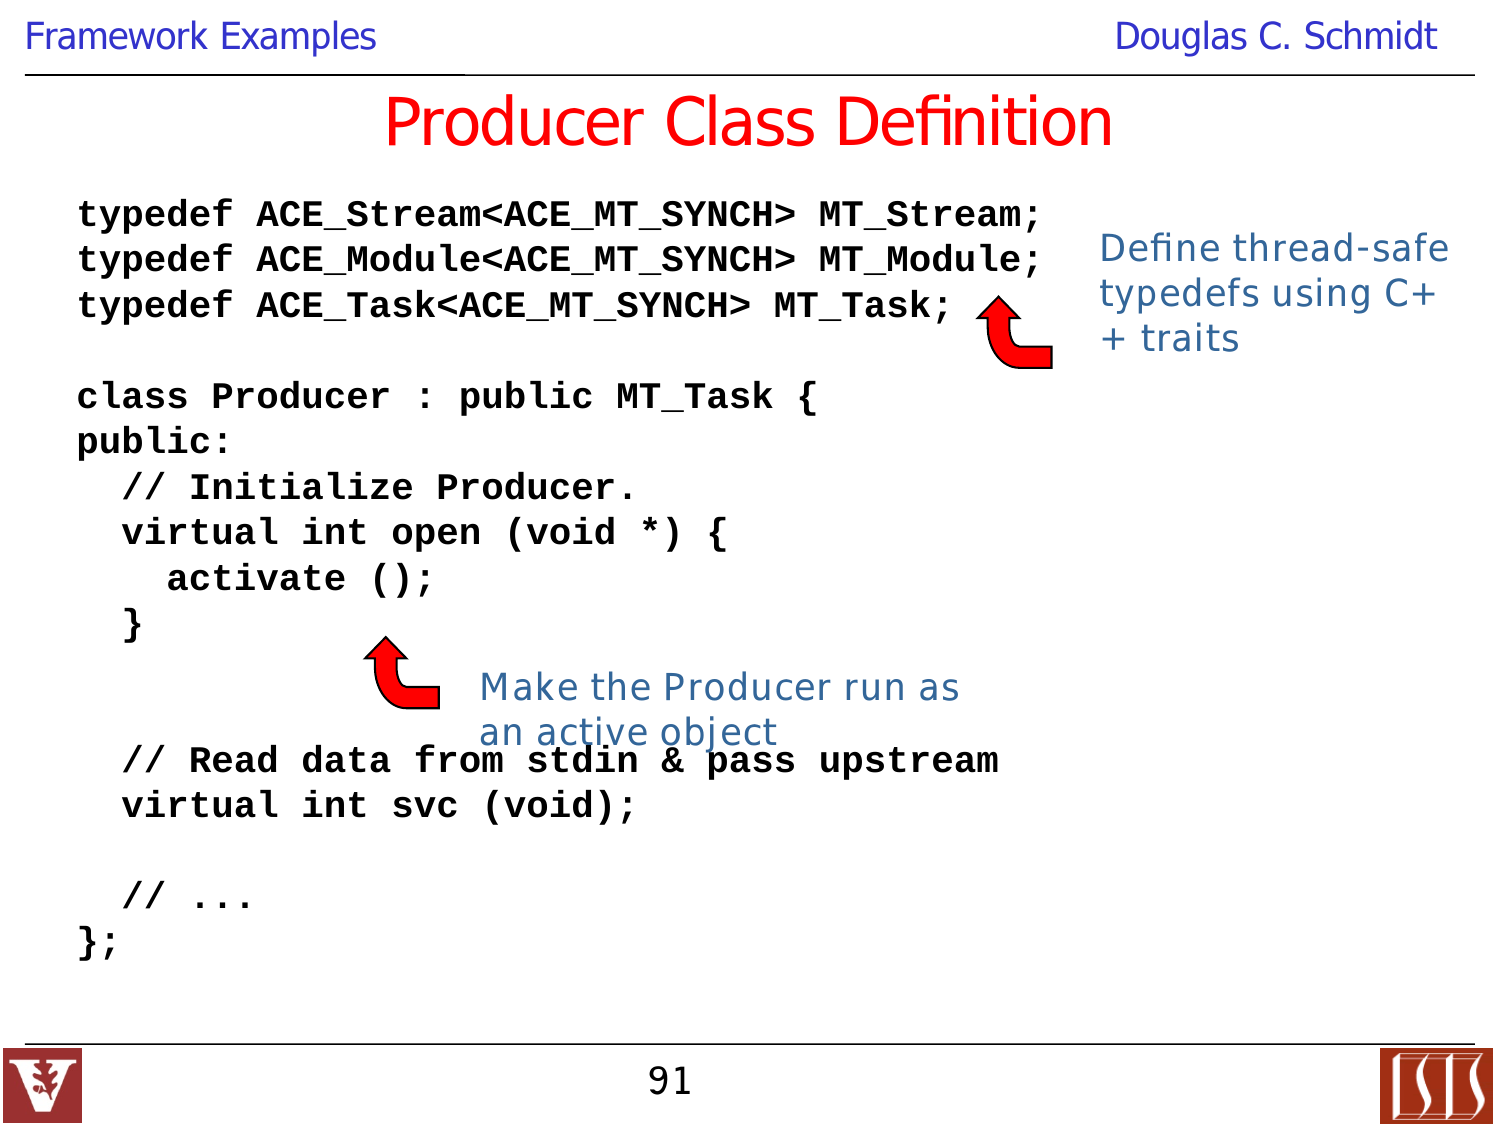

# Producer Class Definition

typedef ACE_Stream<ACE_MT_SYNCH> MT_Stream;
typedef ACE_Module<ACE_MT_SYNCH> MT_Module;
typedef ACE_Task<ACE_MT_SYNCH> MT_Task;

class Producer : public MT_Task {
public:
  // Initialize Producer.
  virtual int open (void *) {
    activate ();
  }

  // Read data from stdin & pass upstream
  virtual int svc (void);

  // ...
};
Define thread-safe typedefs using C++ traits

Make the Producer run as an active object